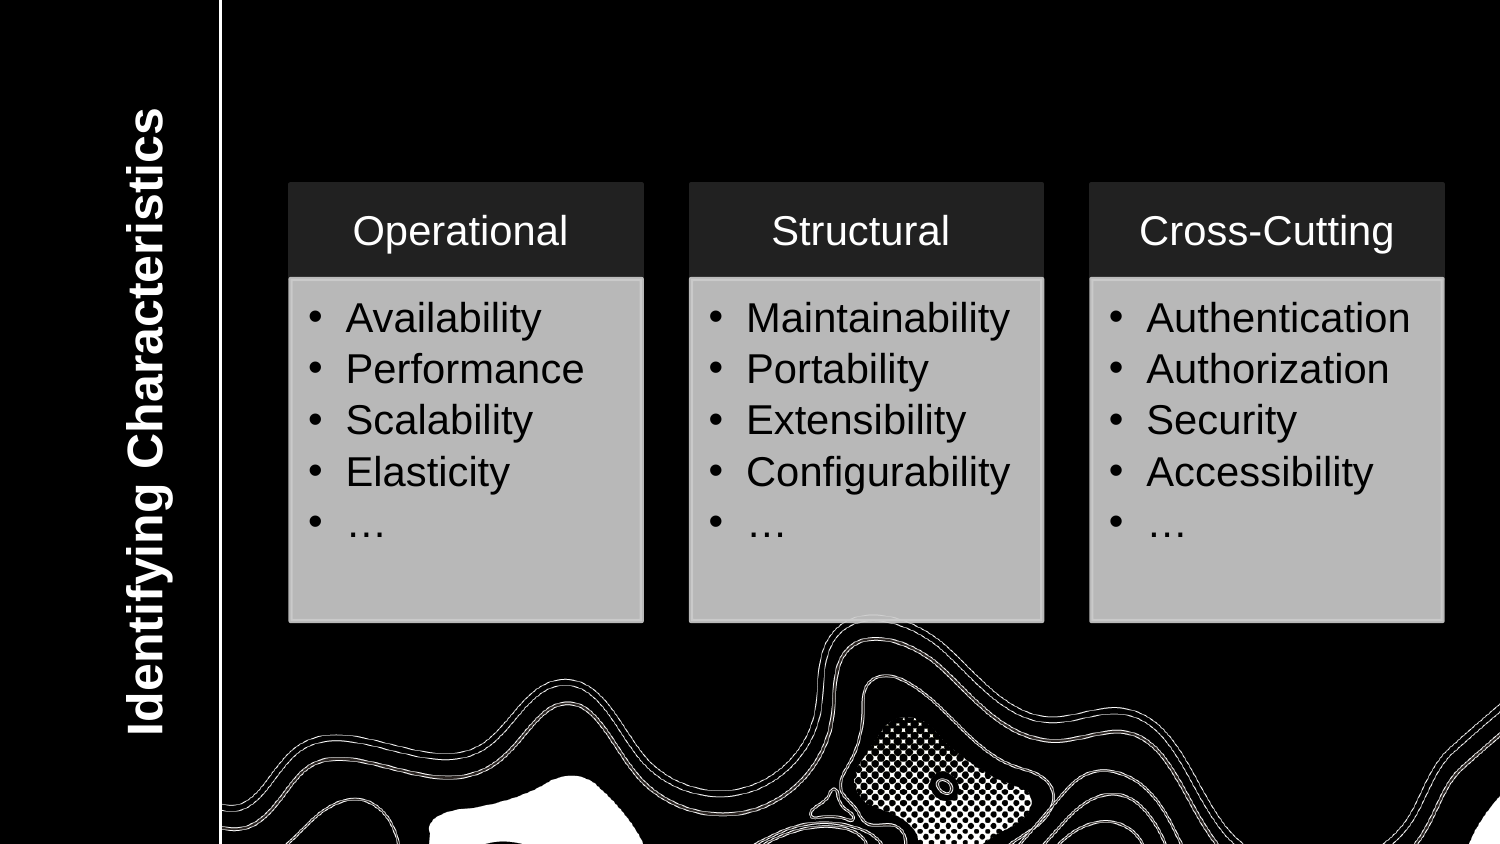

Operational
Availability
Performance
Scalability
Elasticity
…

Structural
Maintainability
Portability
Extensibility
Configurability
…
Cross-Cutting
Authentication
Authorization
Security
Accessibility
…
# Identifying Characteristics